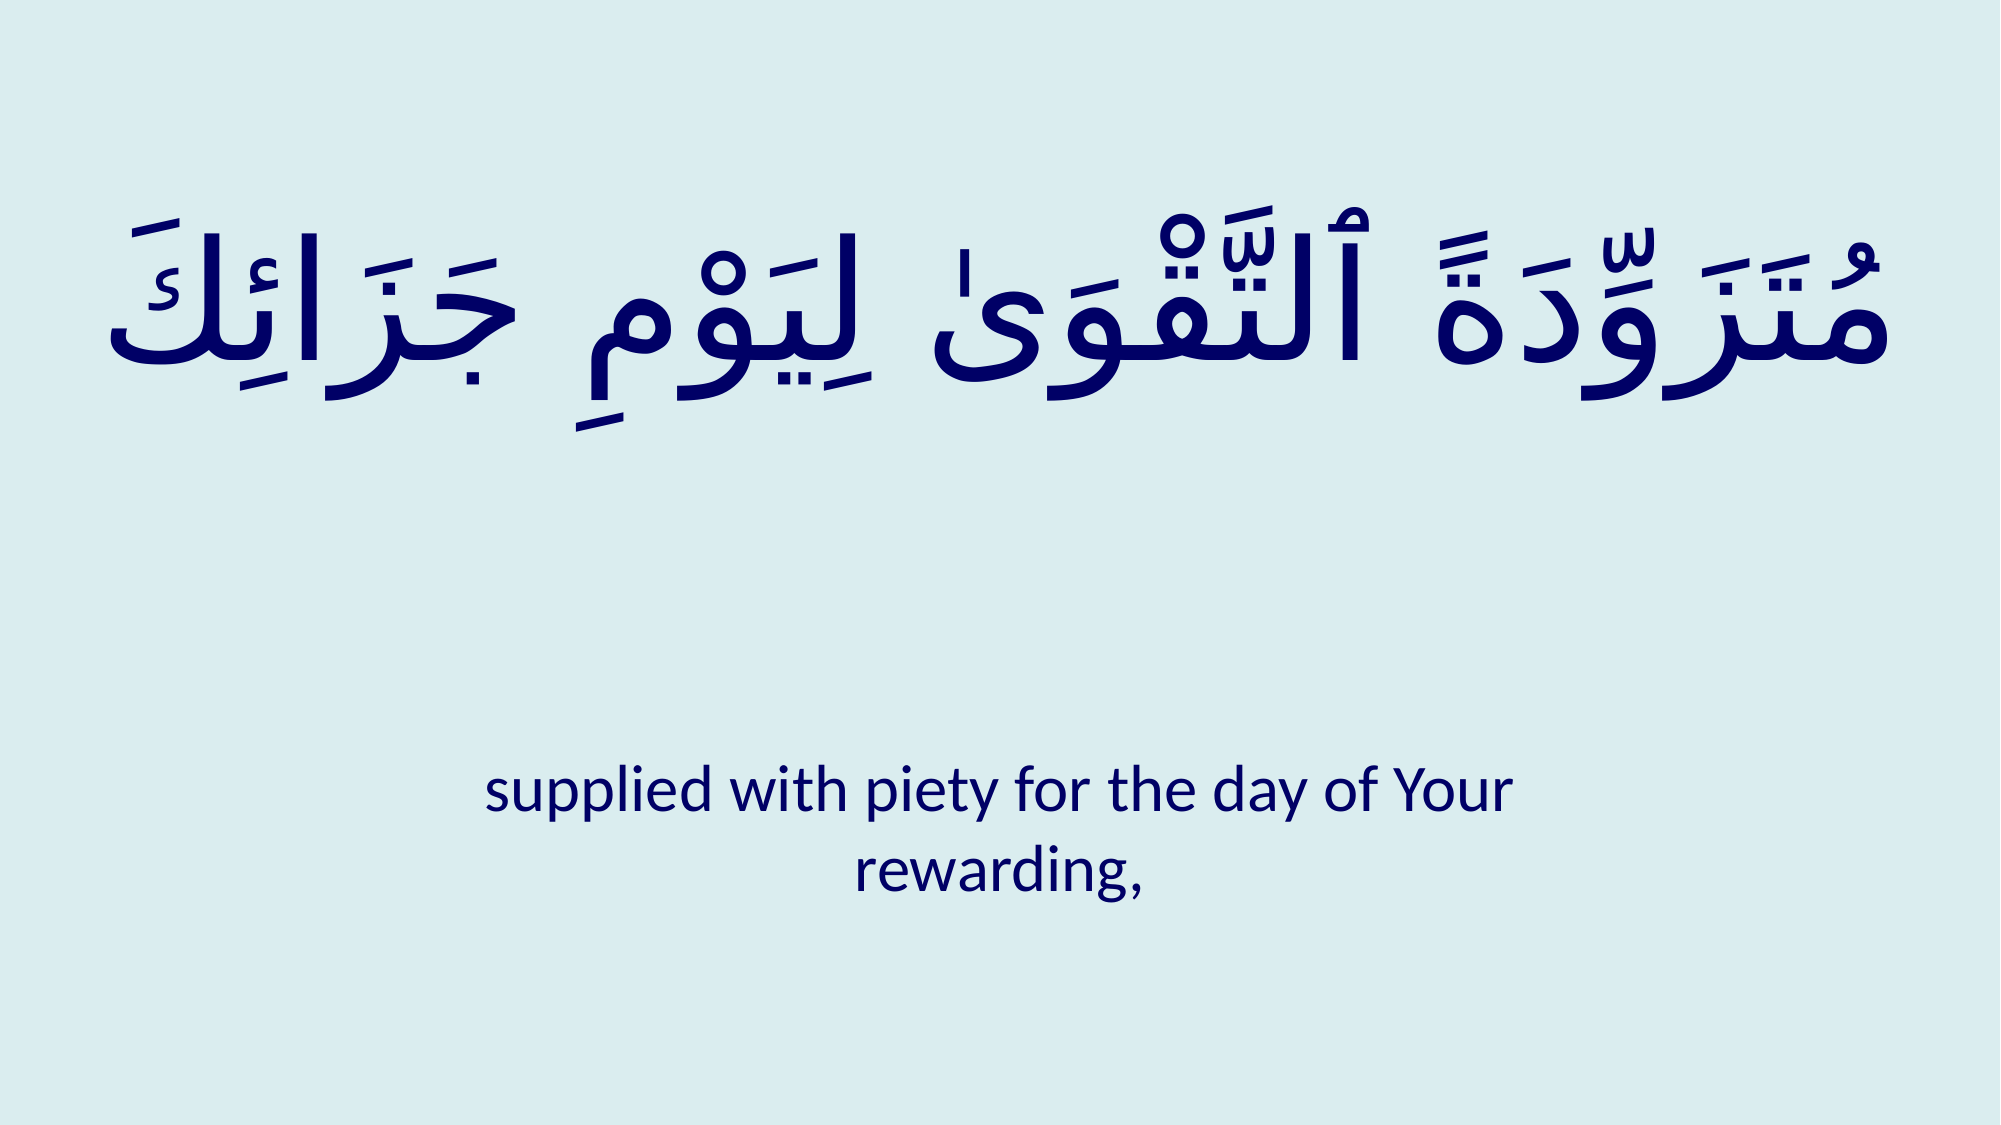

# مُتَزَوِّدَةً ٱلتَّقْوَىٰ لِيَوْمِ جَزَائِكَ
supplied with piety for the day of Your rewarding,